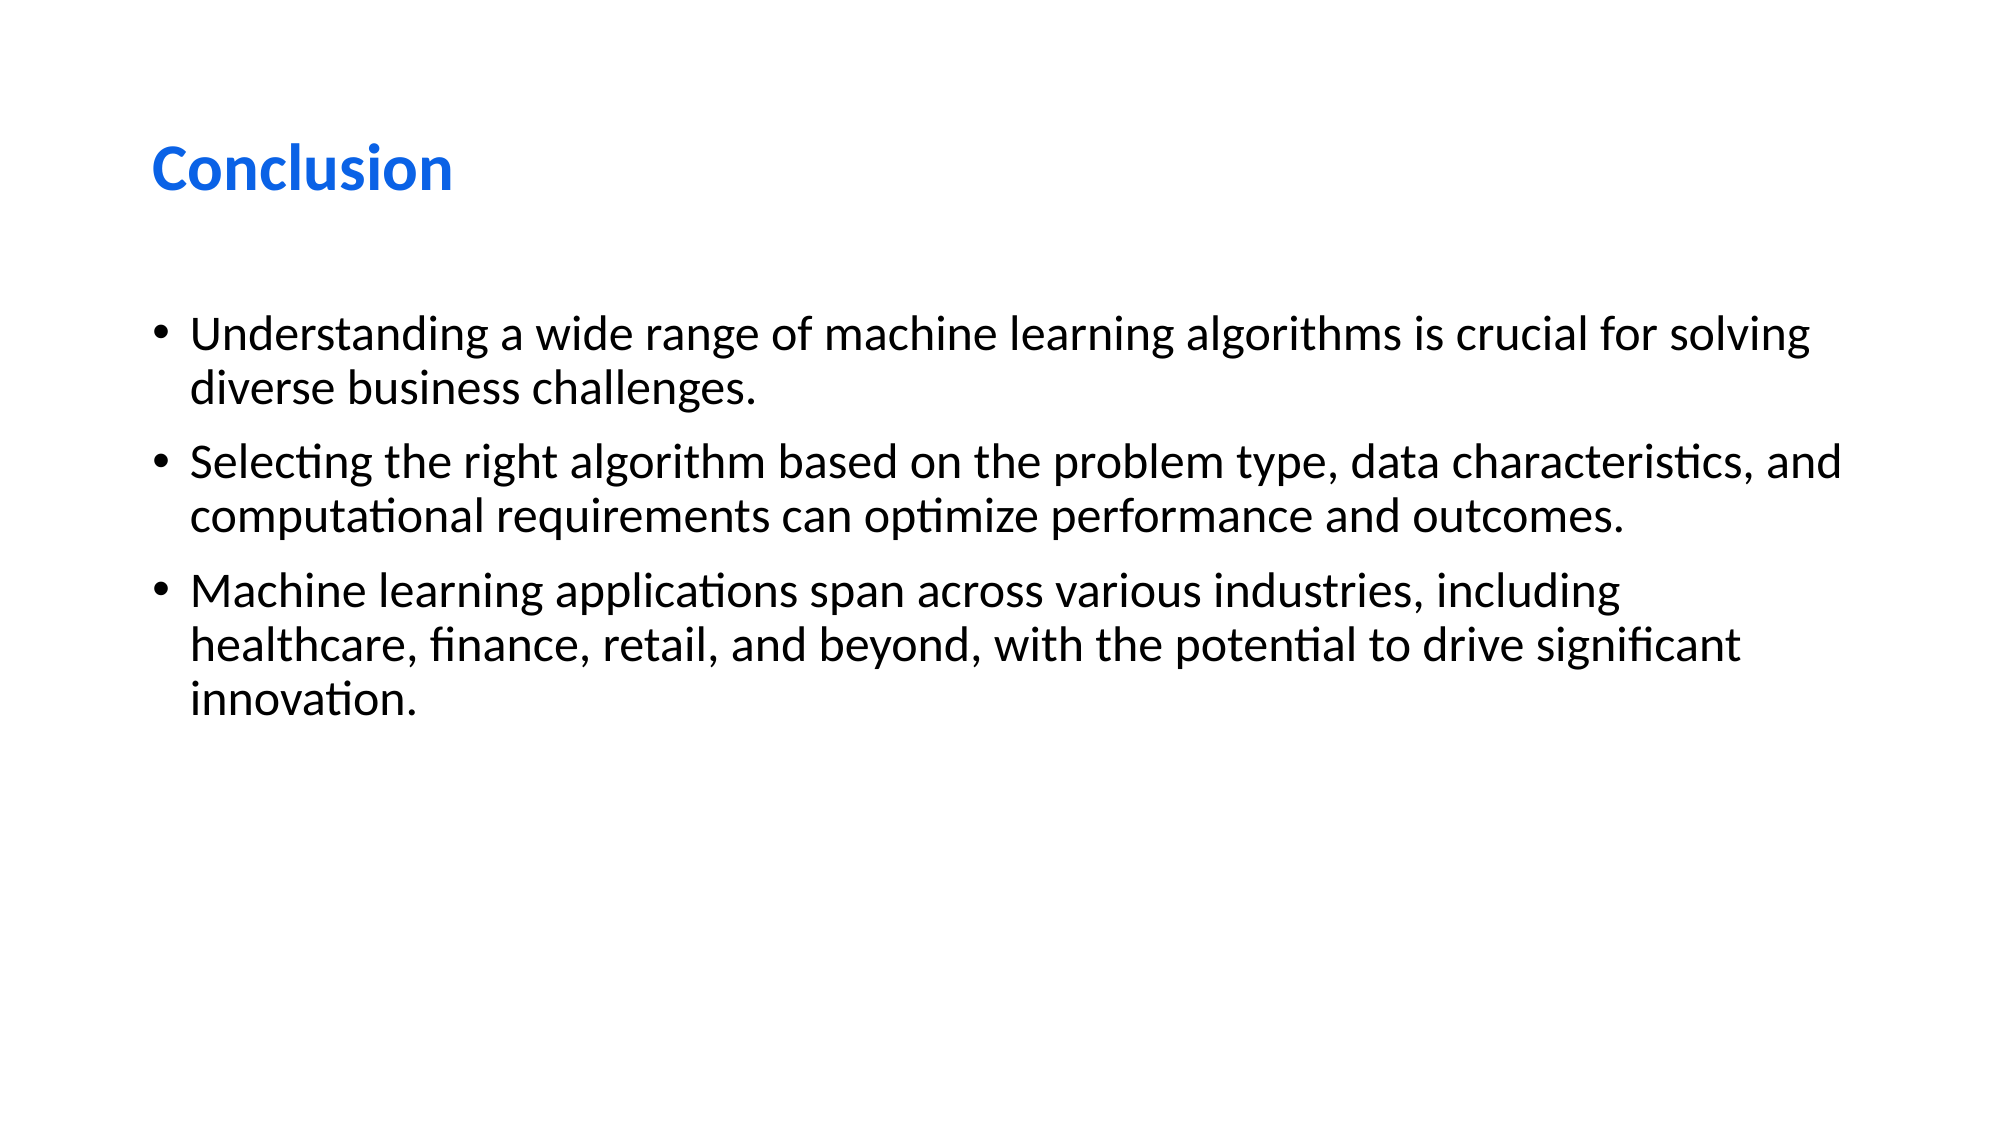

# Conclusion
Understanding a wide range of machine learning algorithms is crucial for solving diverse business challenges.
Selecting the right algorithm based on the problem type, data characteristics, and computational requirements can optimize performance and outcomes.
Machine learning applications span across various industries, including healthcare, finance, retail, and beyond, with the potential to drive significant innovation.